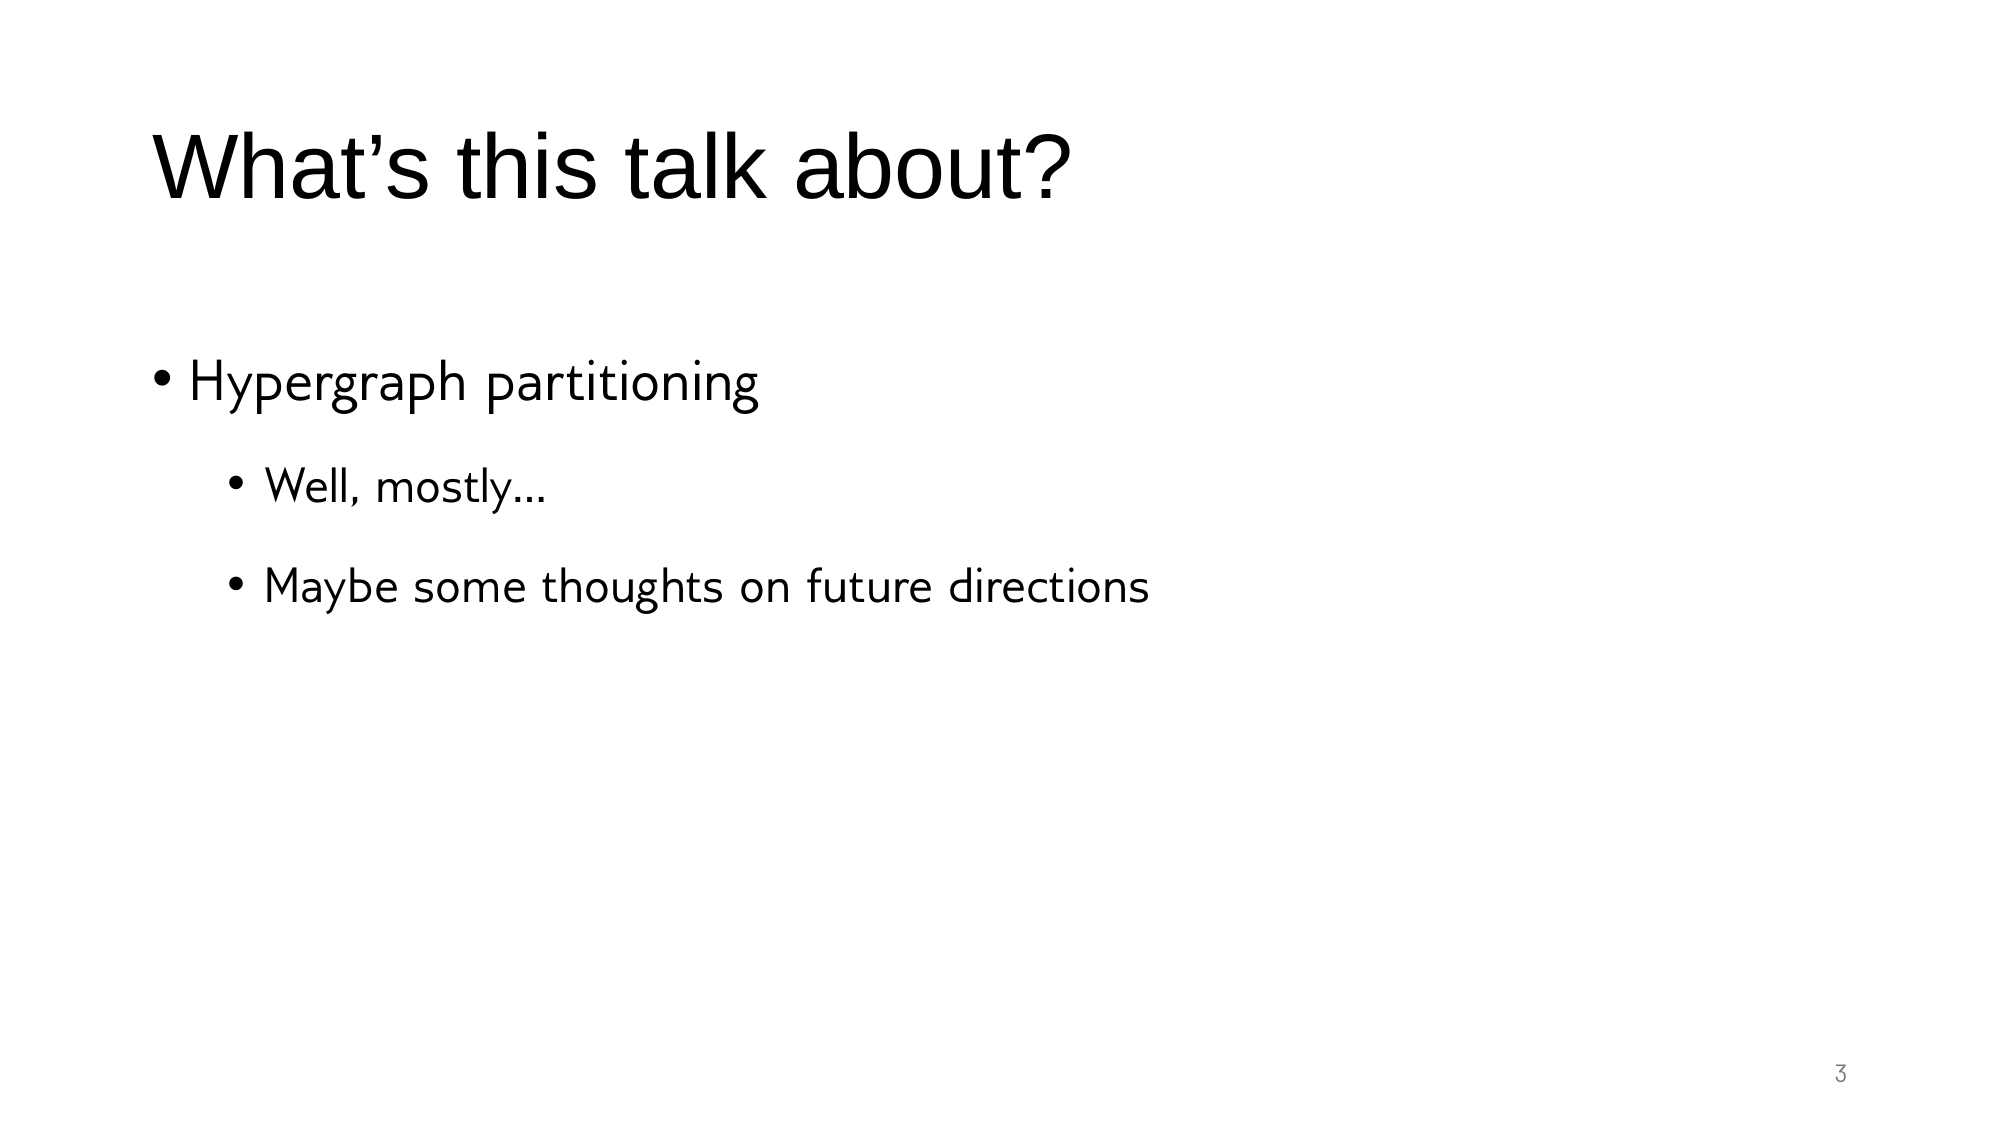

# What’s this talk about?
Hypergraph partitioning
Well, mostly…
Maybe some thoughts on future directions
3